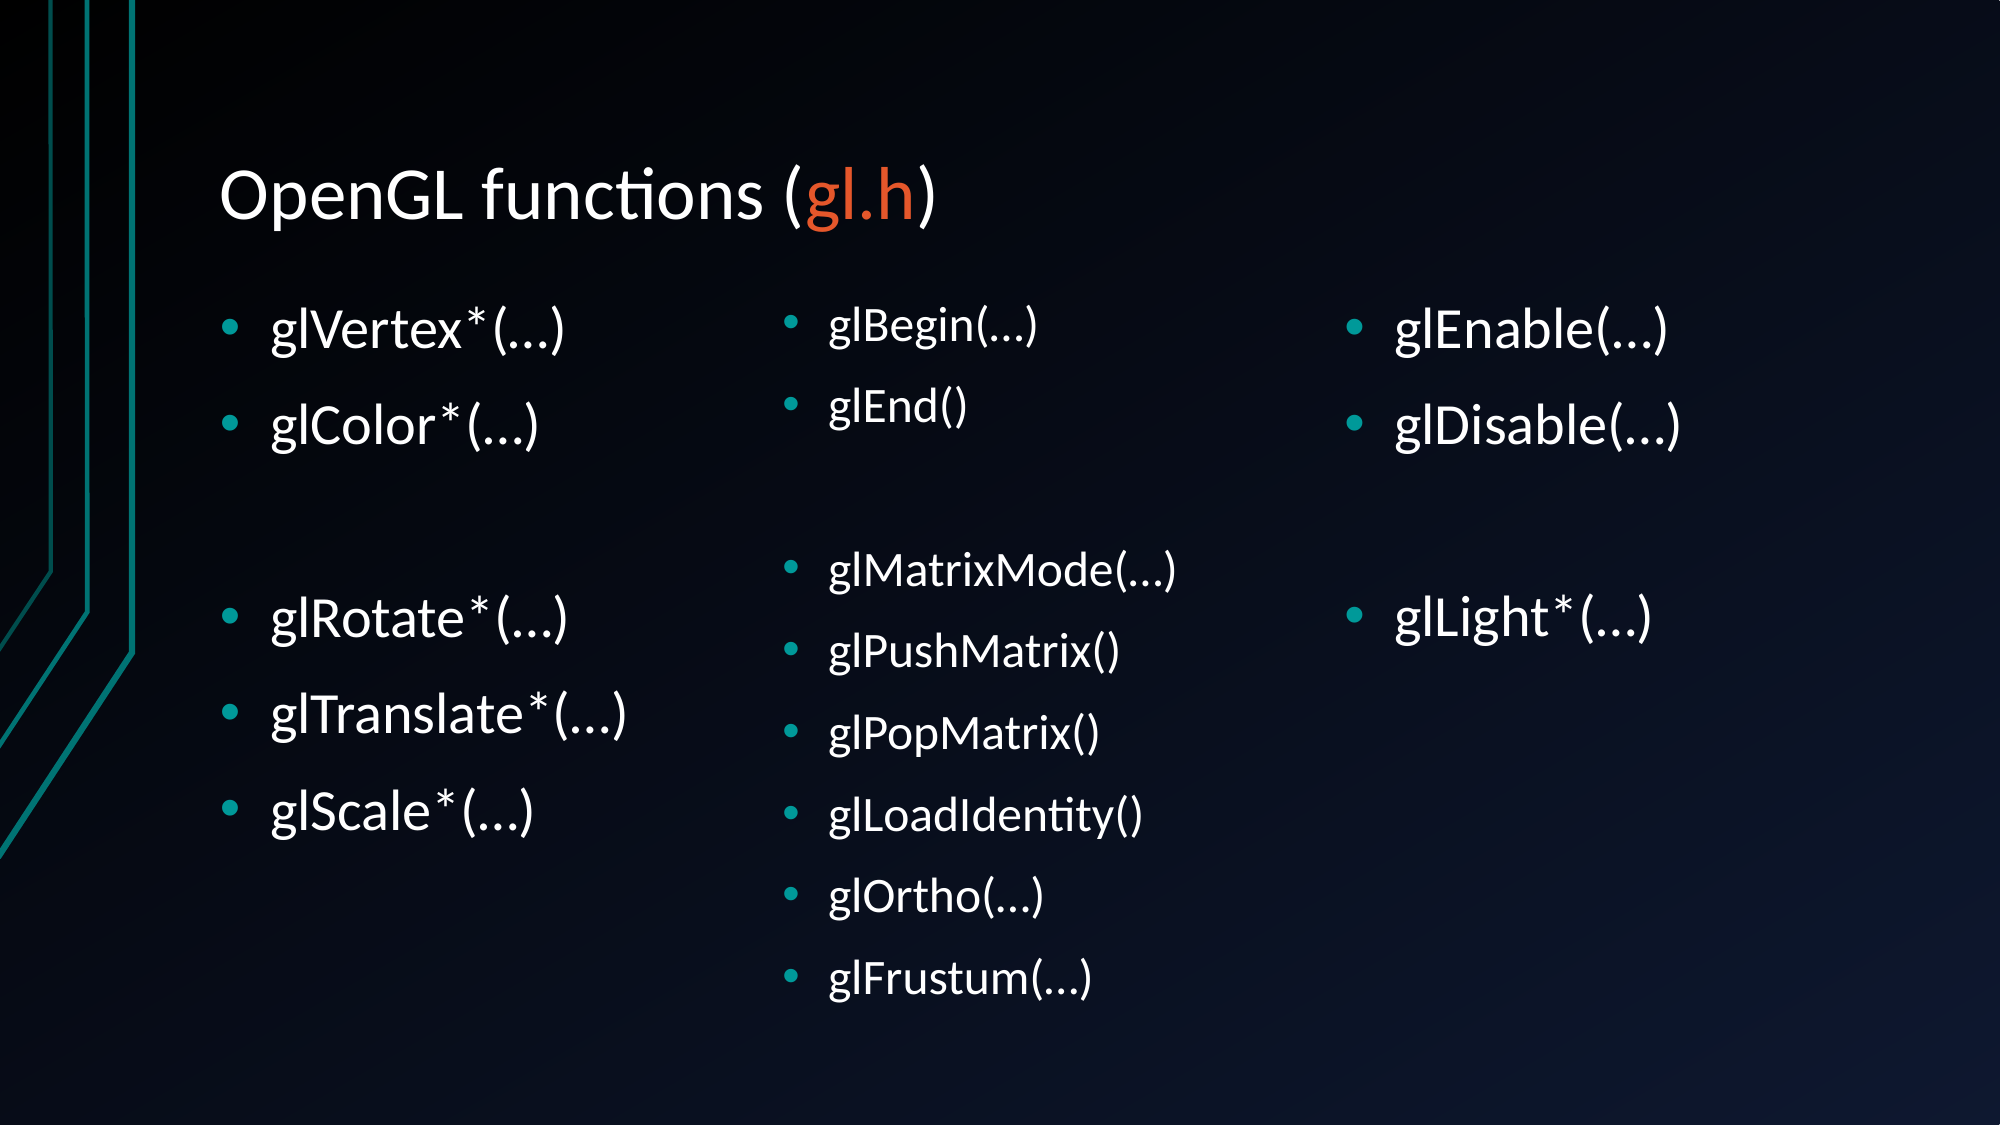

# OpenGL functions (gl.h)
glVertex*(…)
glColor*(…)

glRotate*(…)
glTranslate*(…)
glScale*(…)
glBegin(…)
glEnd()

glMatrixMode(…)
glPushMatrix()
glPopMatrix()
glLoadIdentity()
glOrtho(…)
glFrustum(…)
glEnable(…)
glDisable(…)

glLight*(…)